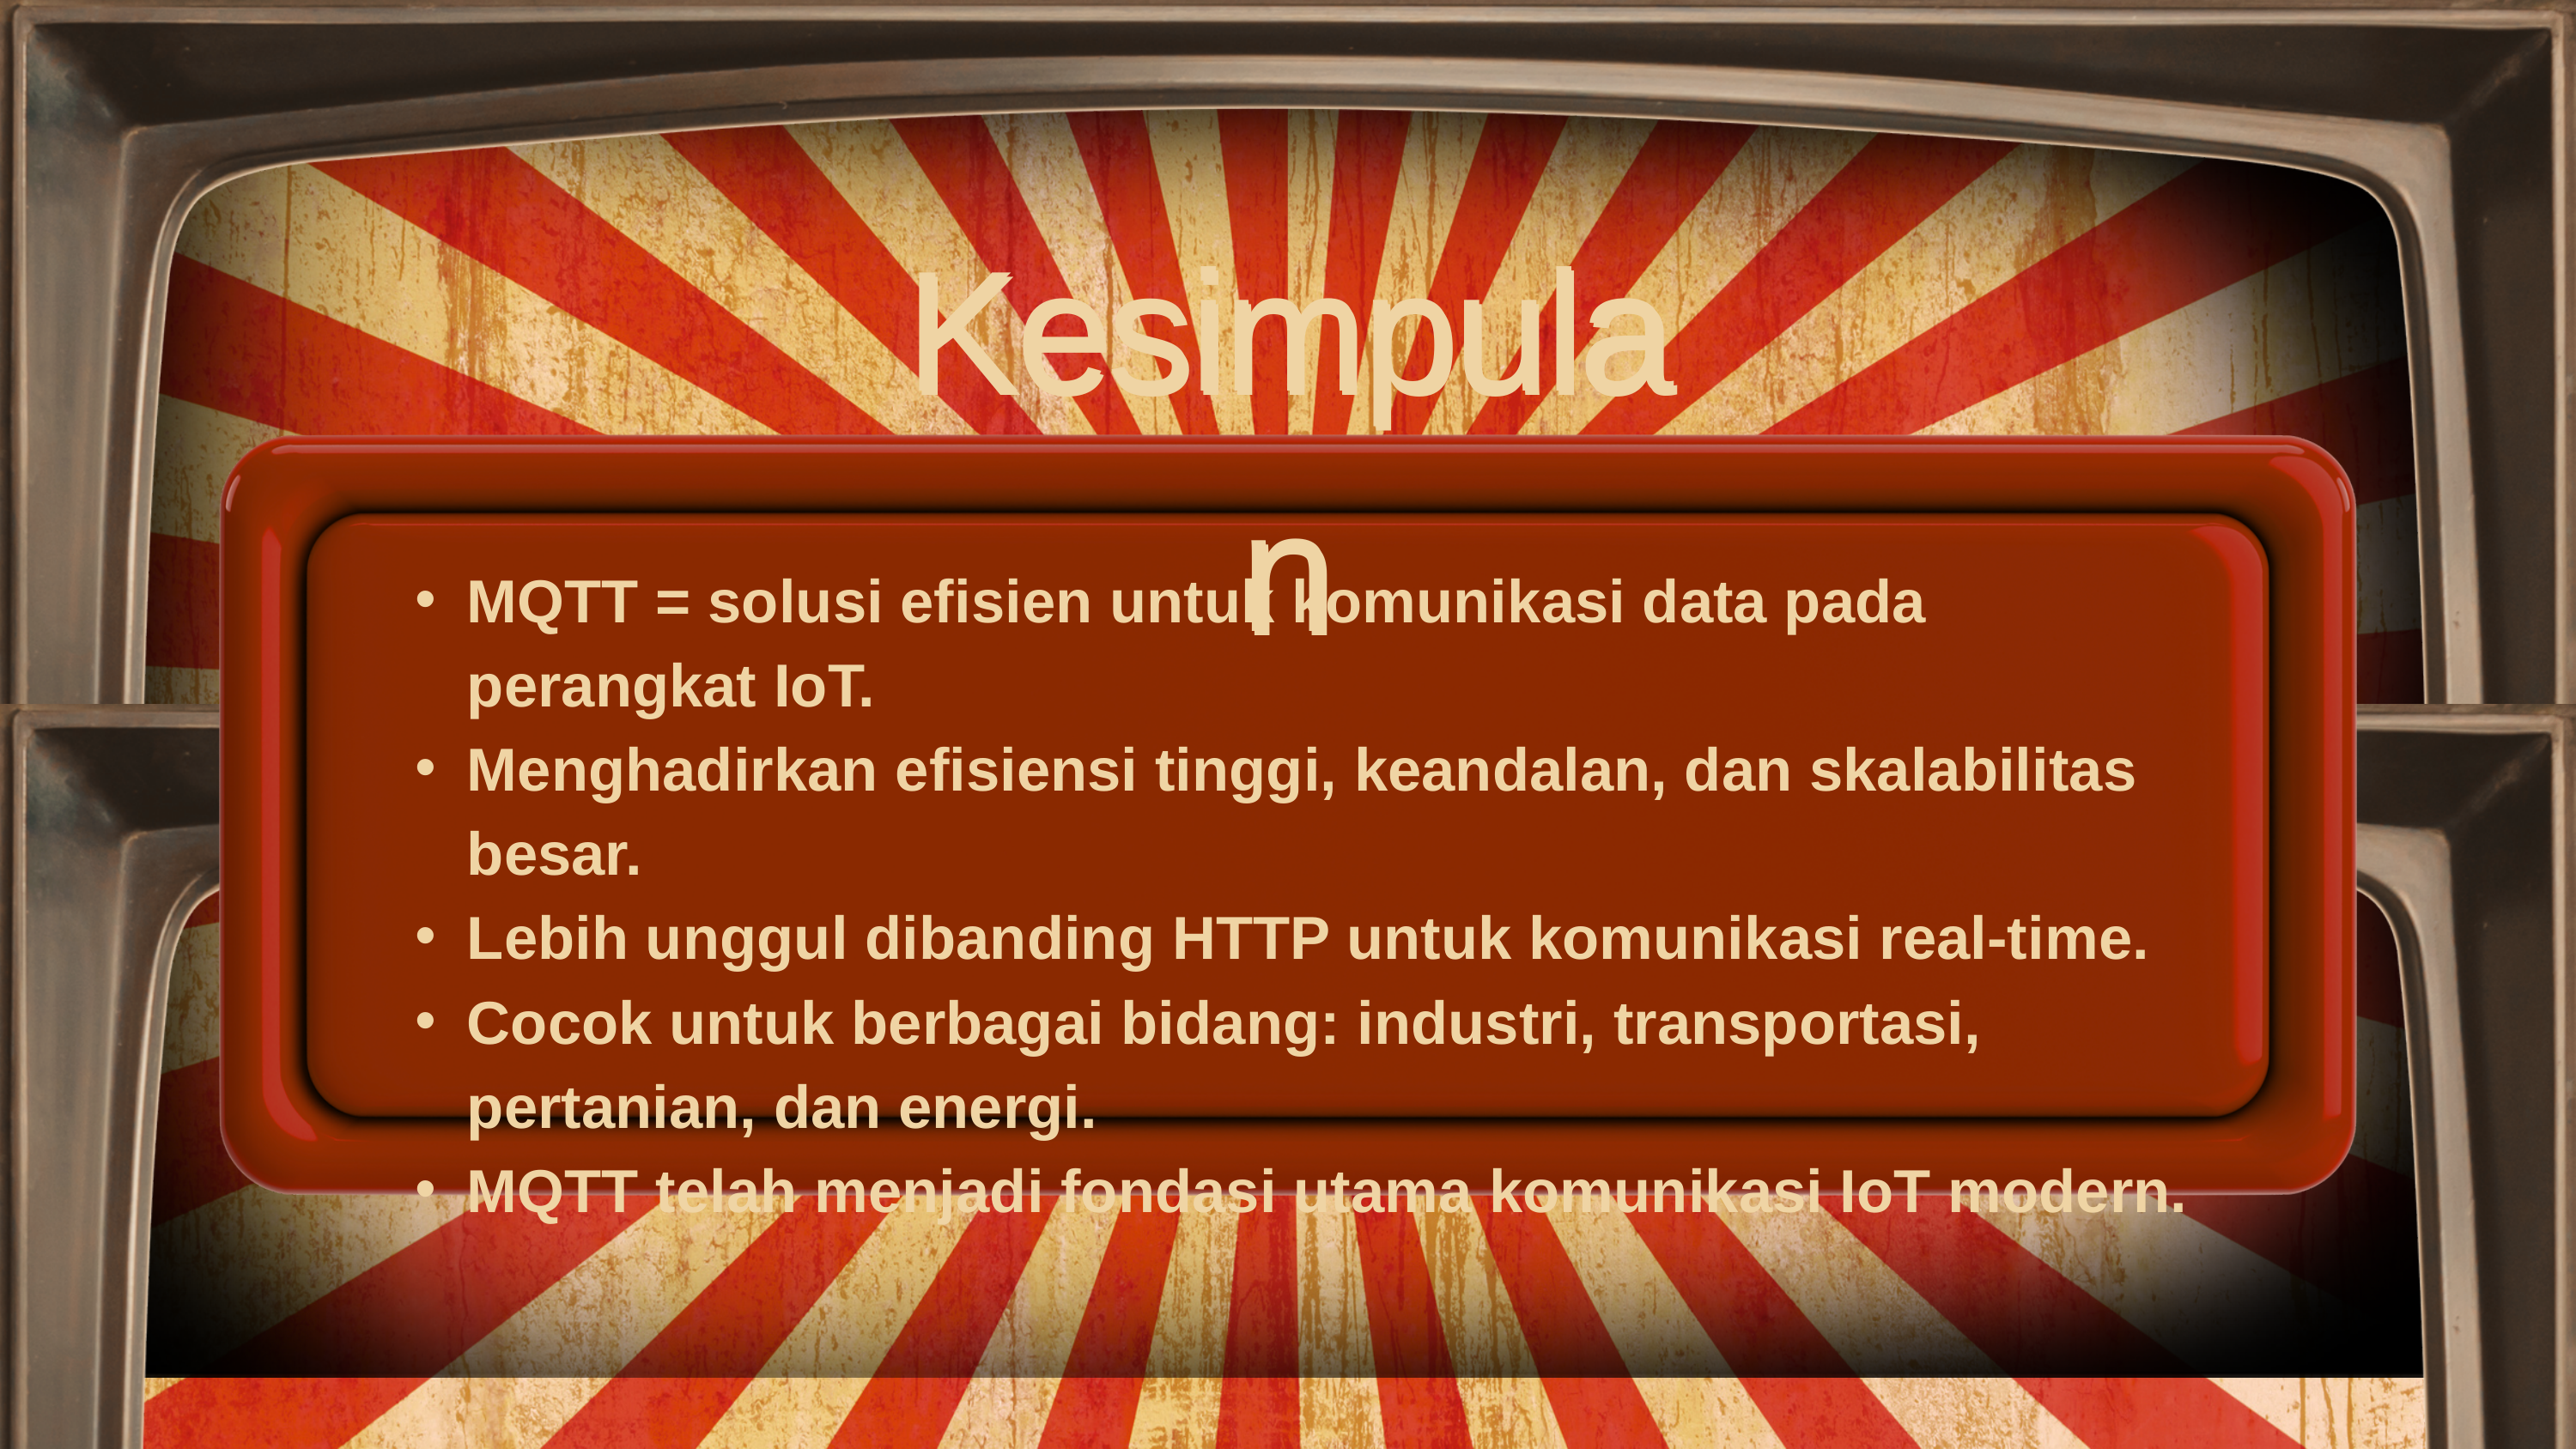

Kesimpulan
Kesimpulan

MQTT = solusi efisien untuk komunikasi data pada perangkat IoT.
Menghadirkan efisiensi tinggi, keandalan, dan skalabilitas besar.
Lebih unggul dibanding HTTP untuk komunikasi real-time.
Cocok untuk berbagai bidang: industri, transportasi, pertanian, dan energi.
MQTT telah menjadi fondasi utama komunikasi IoT modern.